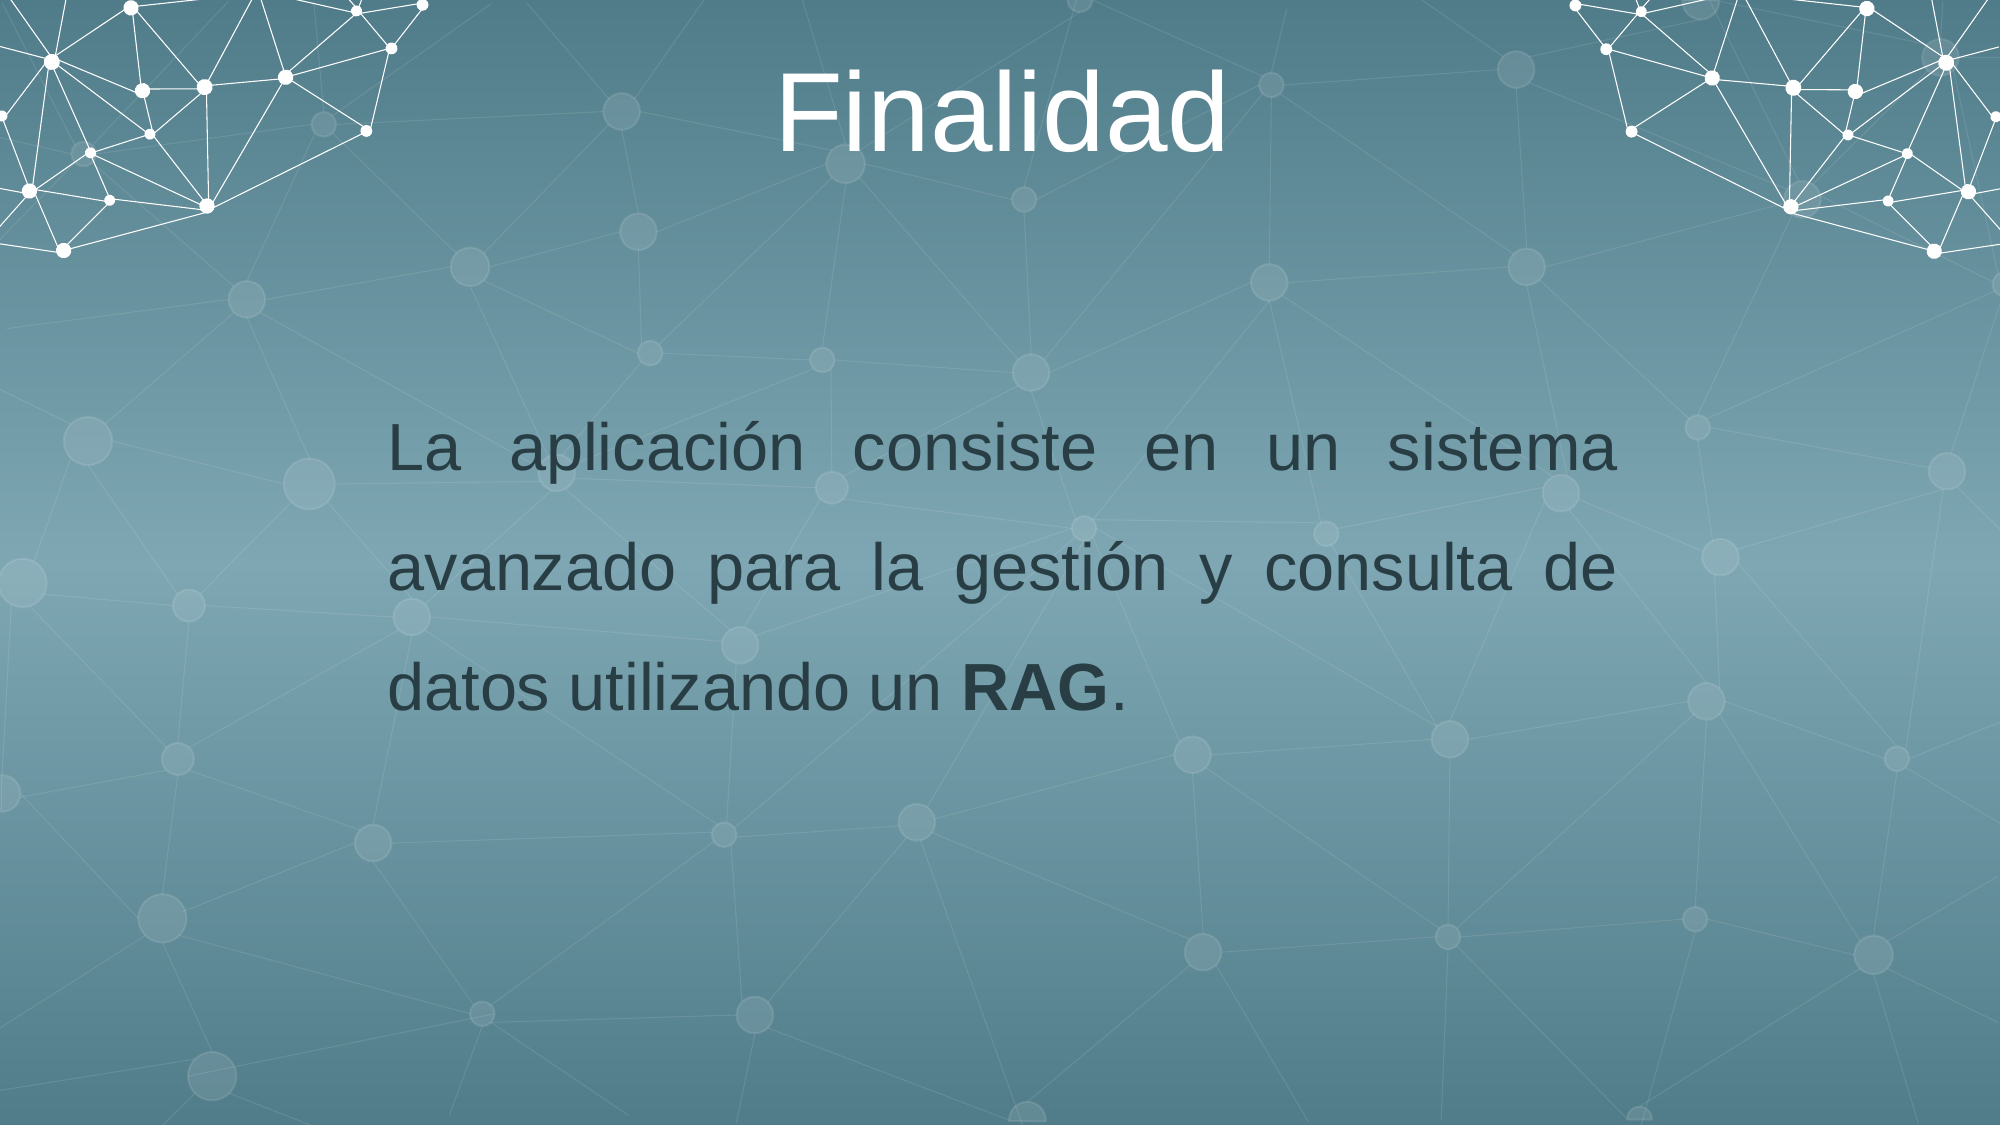

Finalidad
La aplicación consiste en un sistema avanzado para la gestión y consulta de datos utilizando un RAG.